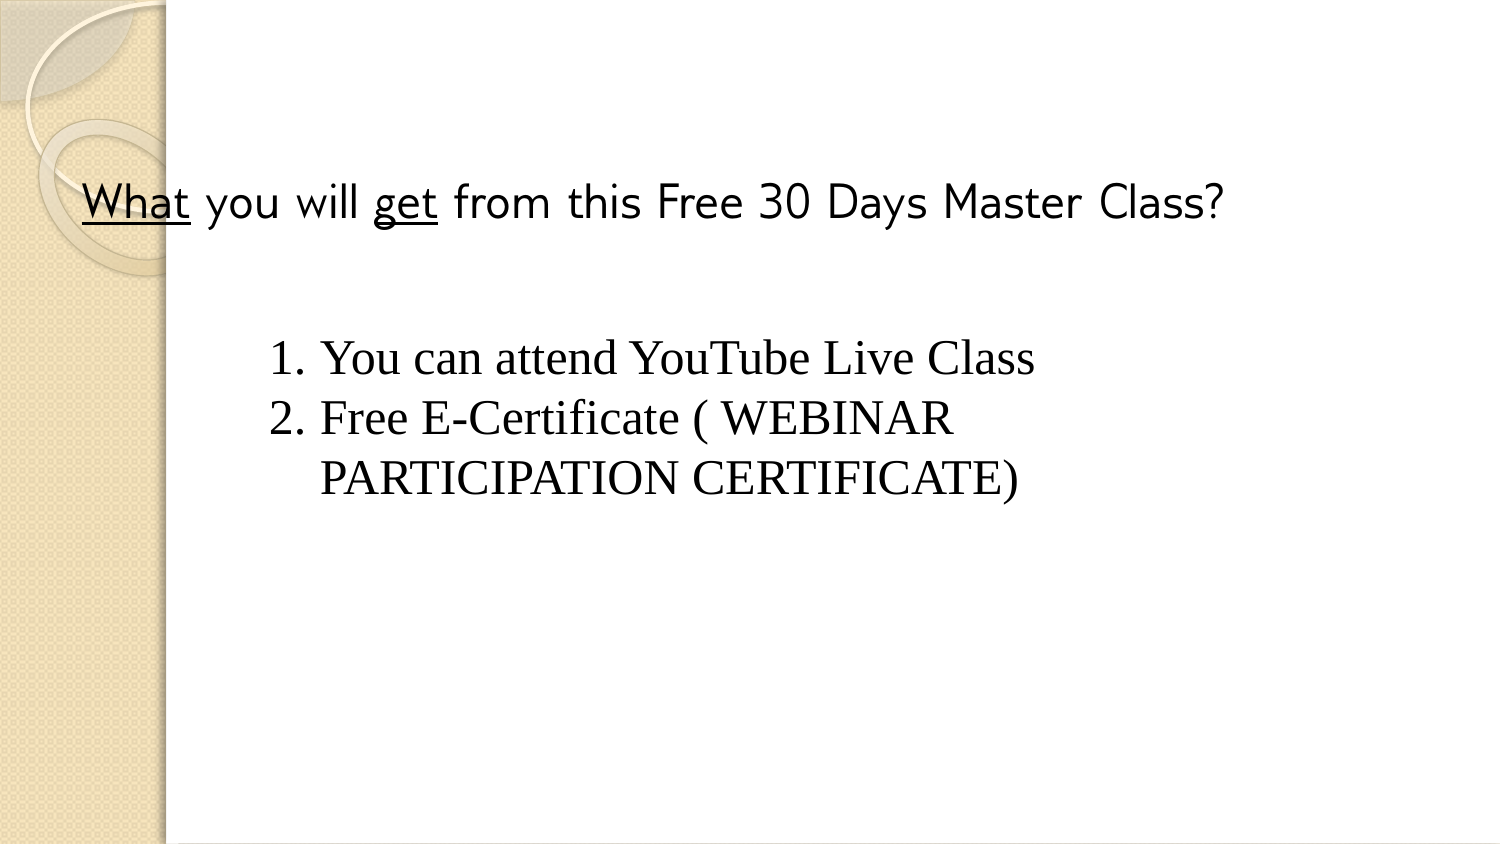

# What you will get from this Free 30 Days Master Class?
You can attend YouTube Live Class
Free E-Certificate ( WEBINAR PARTICIPATION CERTIFICATE)